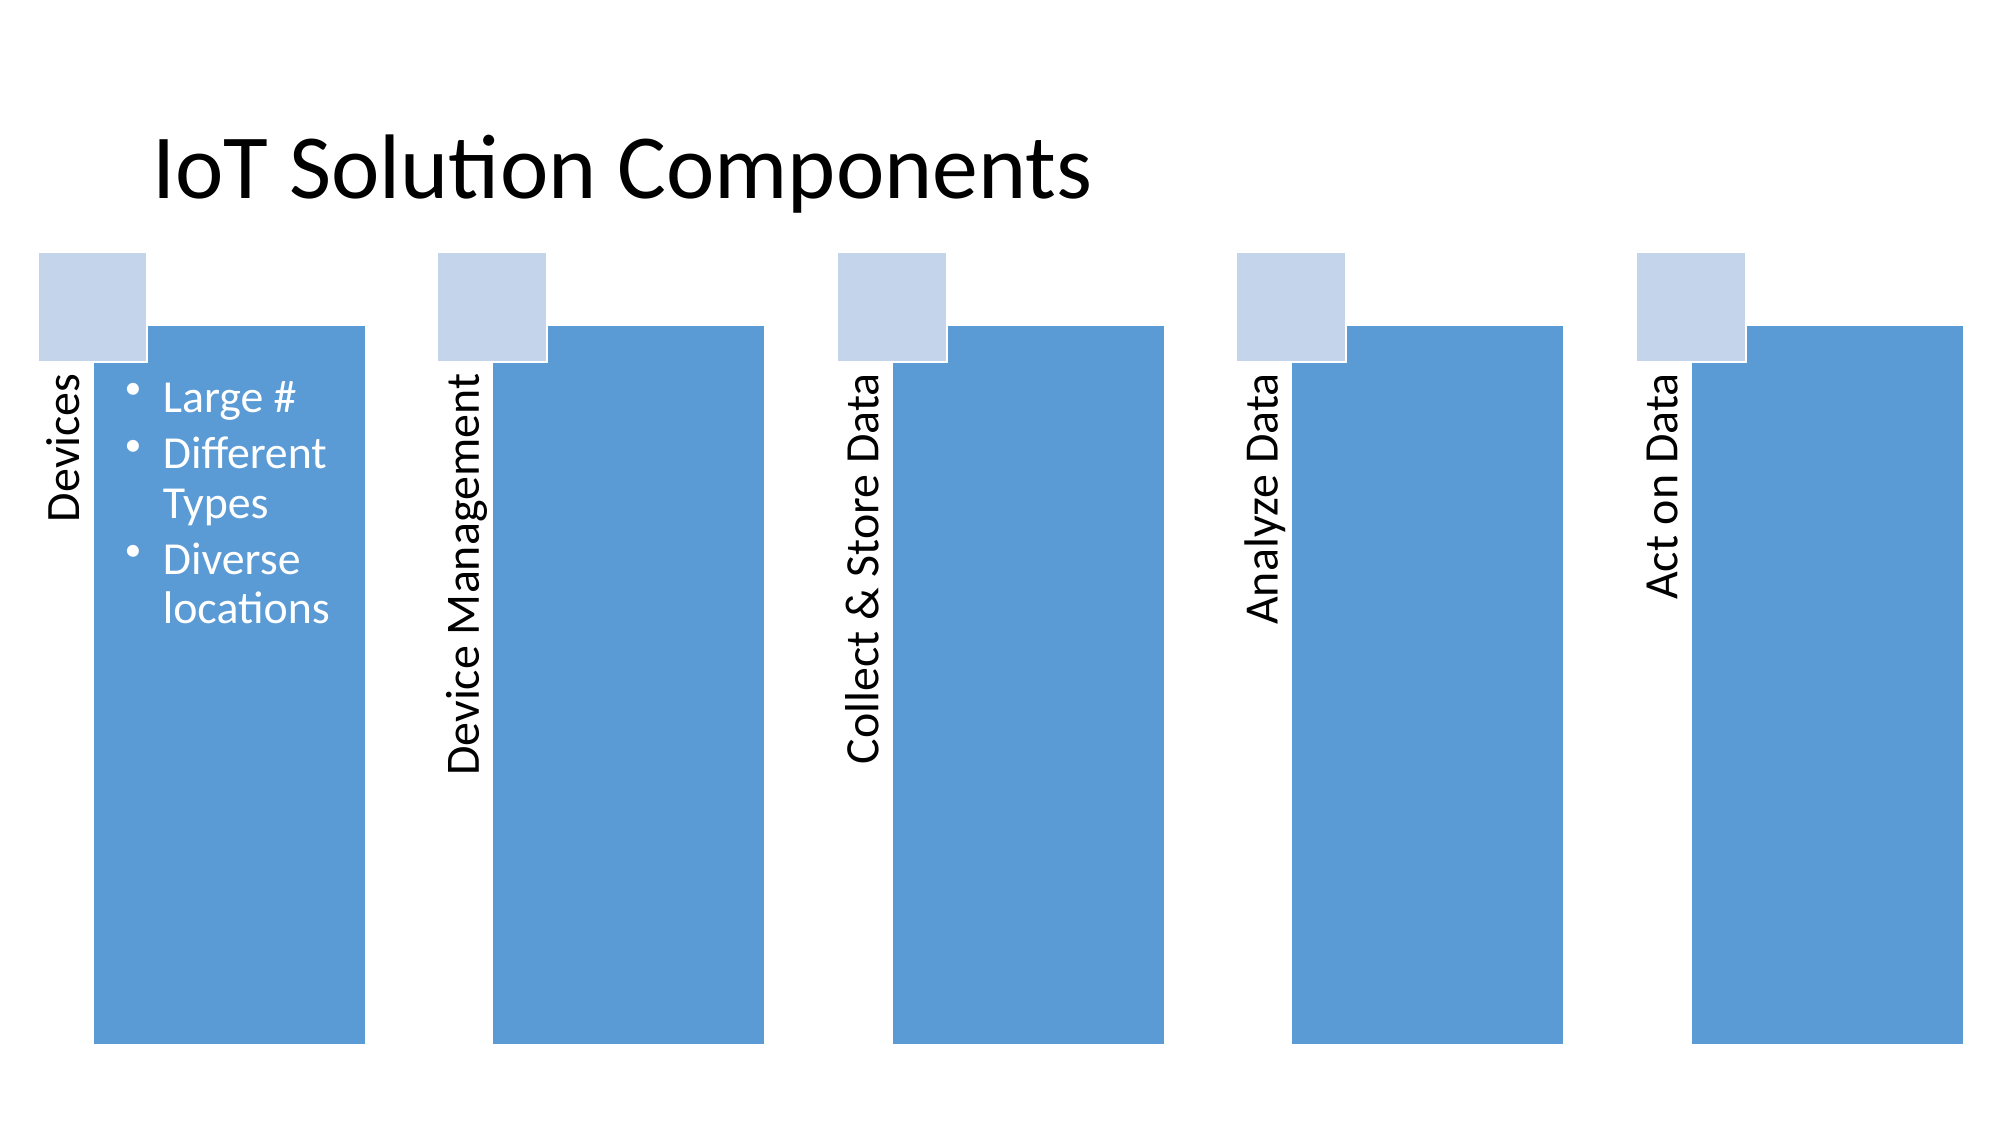

# IoT Solution Components
Devices
Large #
Different Types
Diverse locations
Device Management

Collect & Store Data

Analyze Data

Act on Data